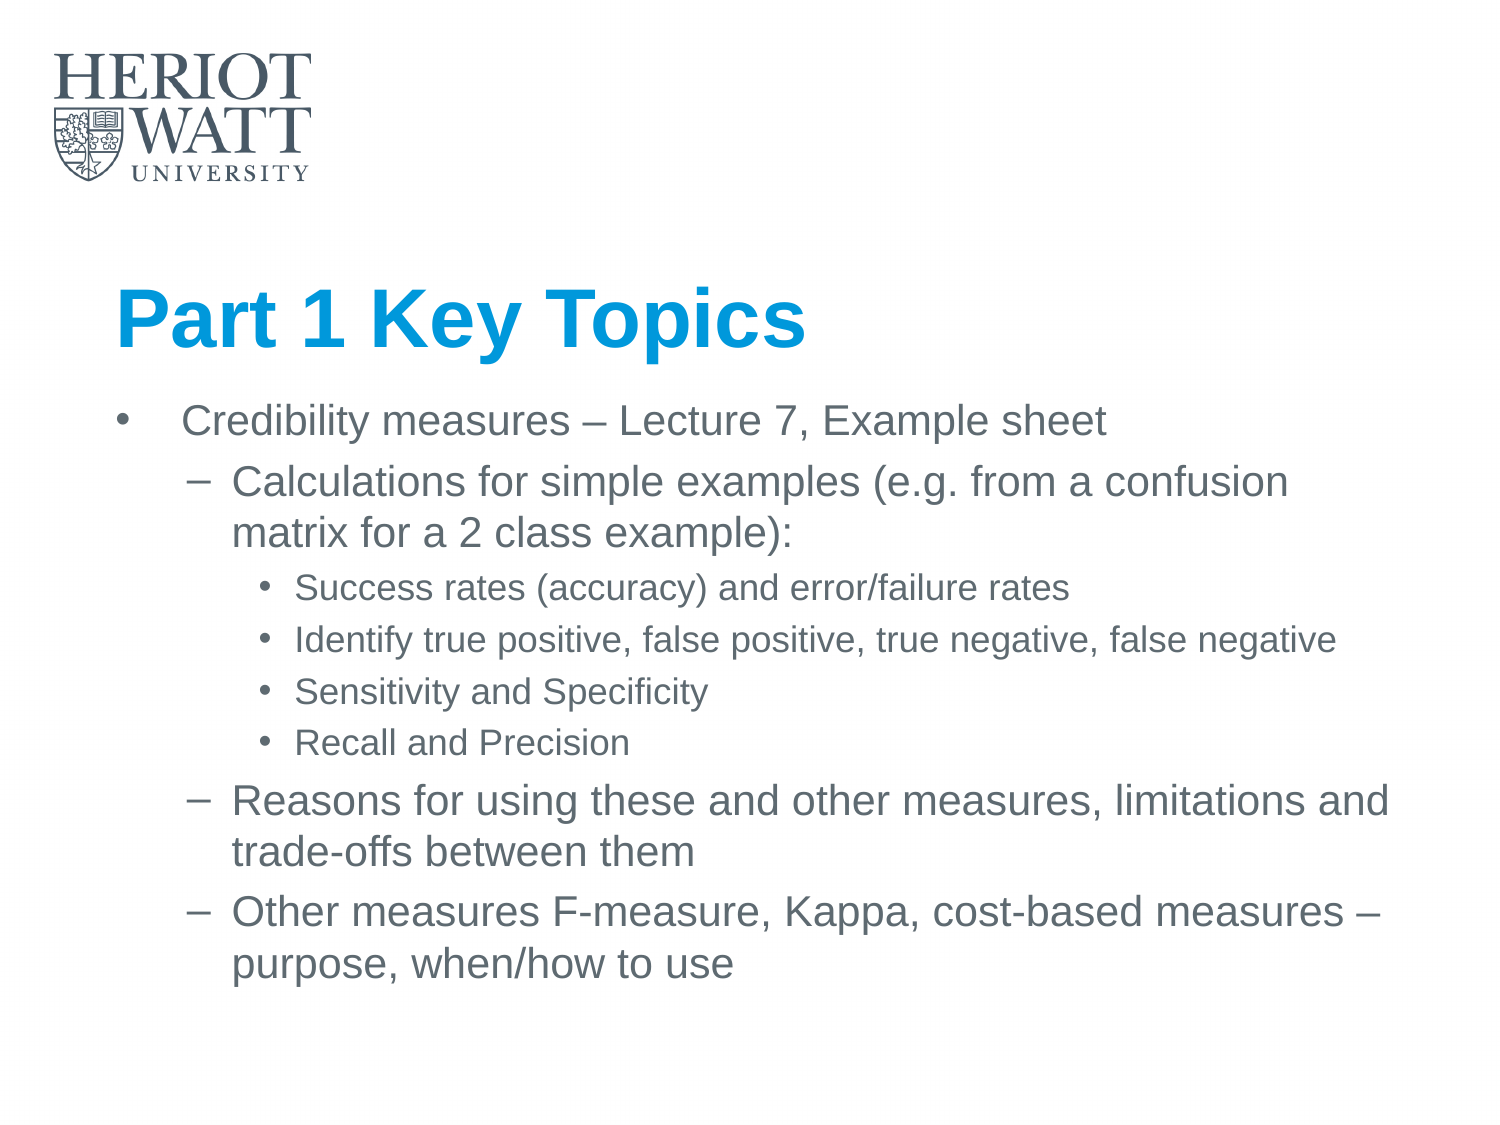

# Part 1 Key Topics
 Credibility measures – Lecture 7, Example sheet
Calculations for simple examples (e.g. from a confusion matrix for a 2 class example):
Success rates (accuracy) and error/failure rates
Identify true positive, false positive, true negative, false negative
Sensitivity and Specificity
Recall and Precision
Reasons for using these and other measures, limitations and trade-offs between them
Other measures F-measure, Kappa, cost-based measures – purpose, when/how to use